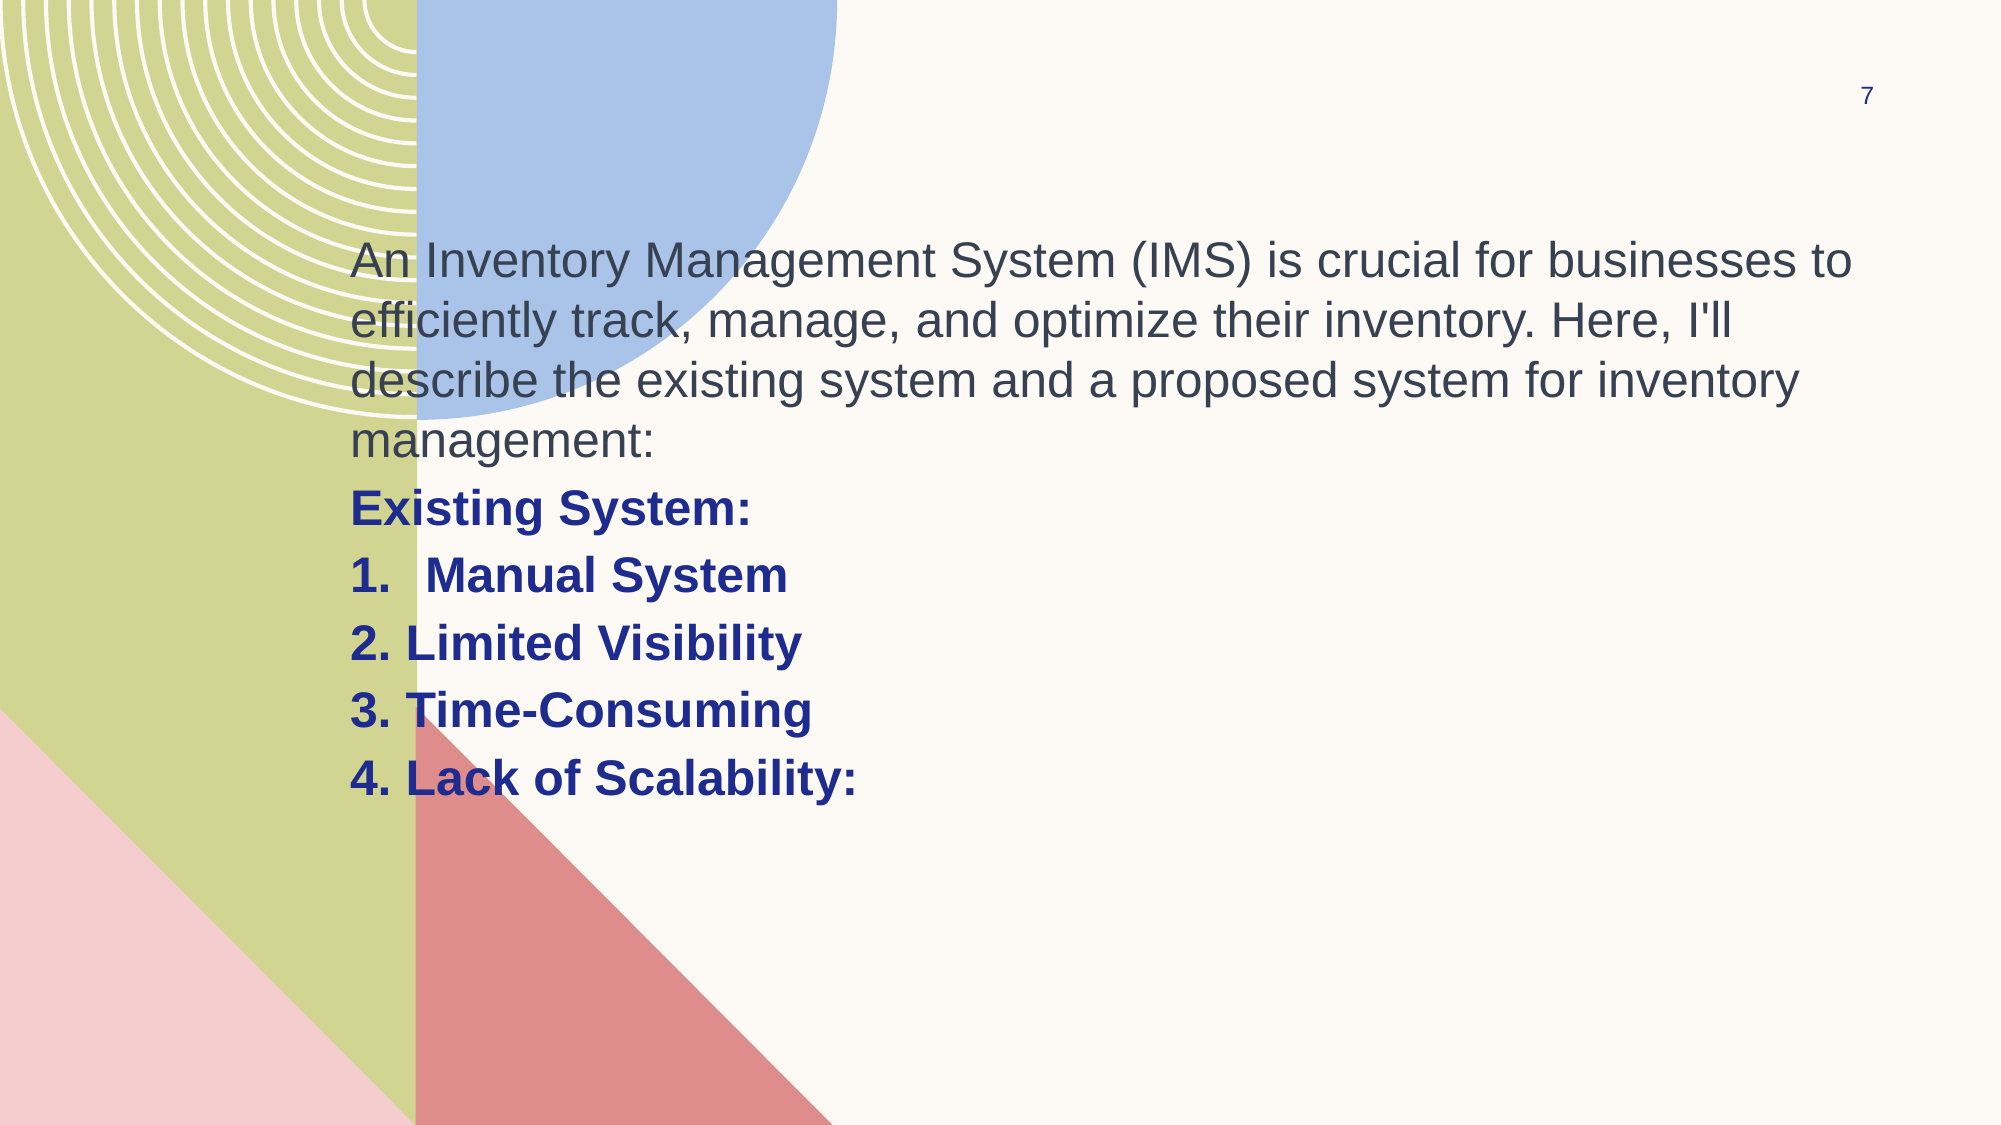

7
An Inventory Management System (IMS) is crucial for businesses to efficiently track, manage, and optimize their inventory. Here, I'll describe the existing system and a proposed system for inventory management:
Existing System:
Manual System
2. Limited Visibility
3. Time-Consuming
4. Lack of Scalability: